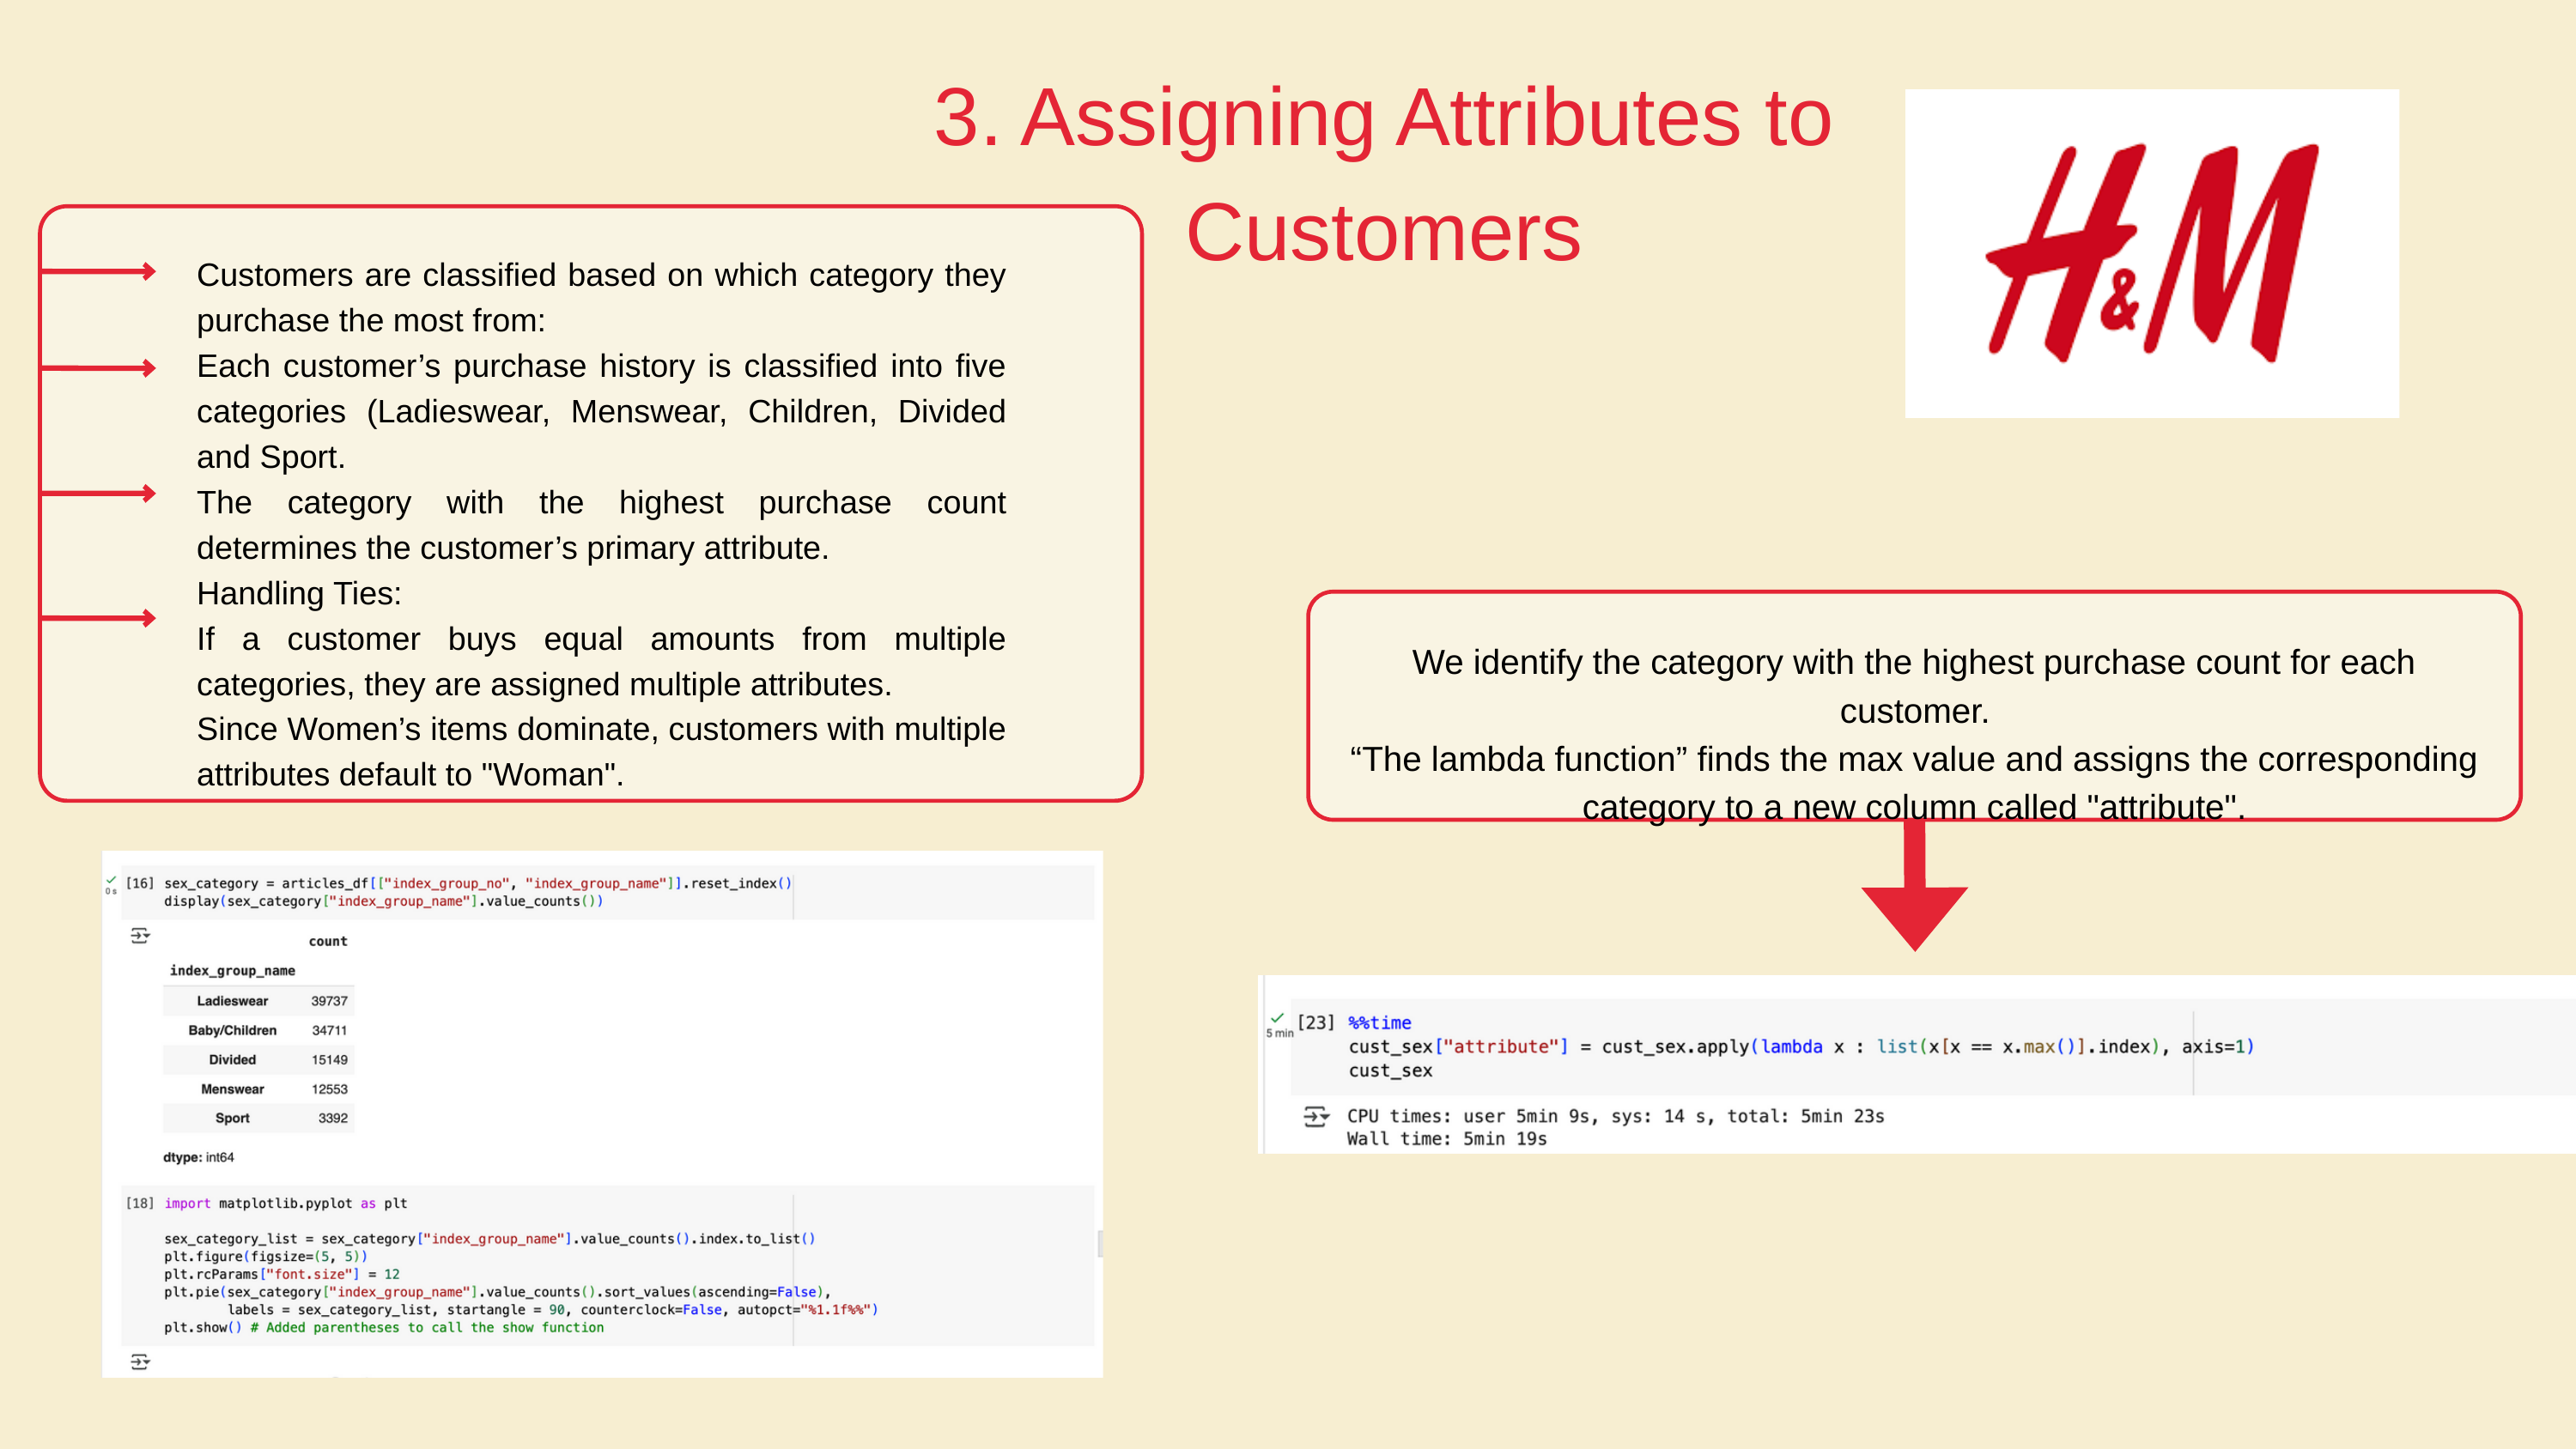

3. Assigning Attributes to Customers

Customers are classified based on which category they purchase the most from:
Each customer’s purchase history is classified into five categories (Ladieswear, Menswear, Children, Divided and Sport.
The category with the highest purchase count determines the customer’s primary attribute.
Handling Ties:
If a customer buys equal amounts from multiple categories, they are assigned multiple attributes.
Since Women’s items dominate, customers with multiple attributes default to "Woman".

We identify the category with the highest purchase count for each customer.
“The lambda function” finds the max value and assigns the corresponding category to a new column called "attribute".